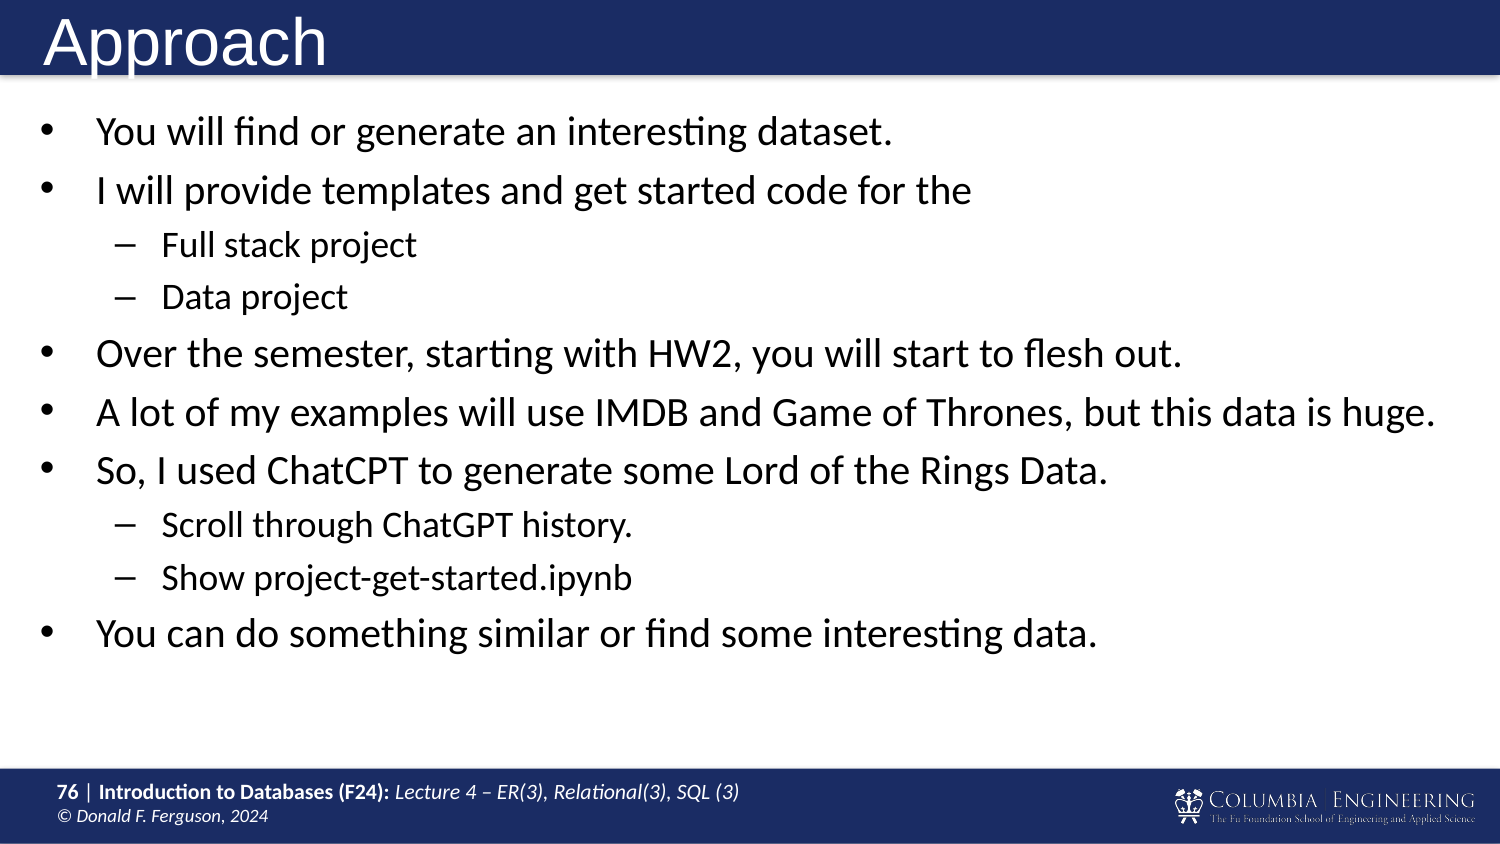

# Approach
You will find or generate an interesting dataset.
I will provide templates and get started code for the
Full stack project
Data project
Over the semester, starting with HW2, you will start to flesh out.
A lot of my examples will use IMDB and Game of Thrones, but this data is huge.
So, I used ChatCPT to generate some Lord of the Rings Data.
Scroll through ChatGPT history.
Show project-get-started.ipynb
You can do something similar or find some interesting data.